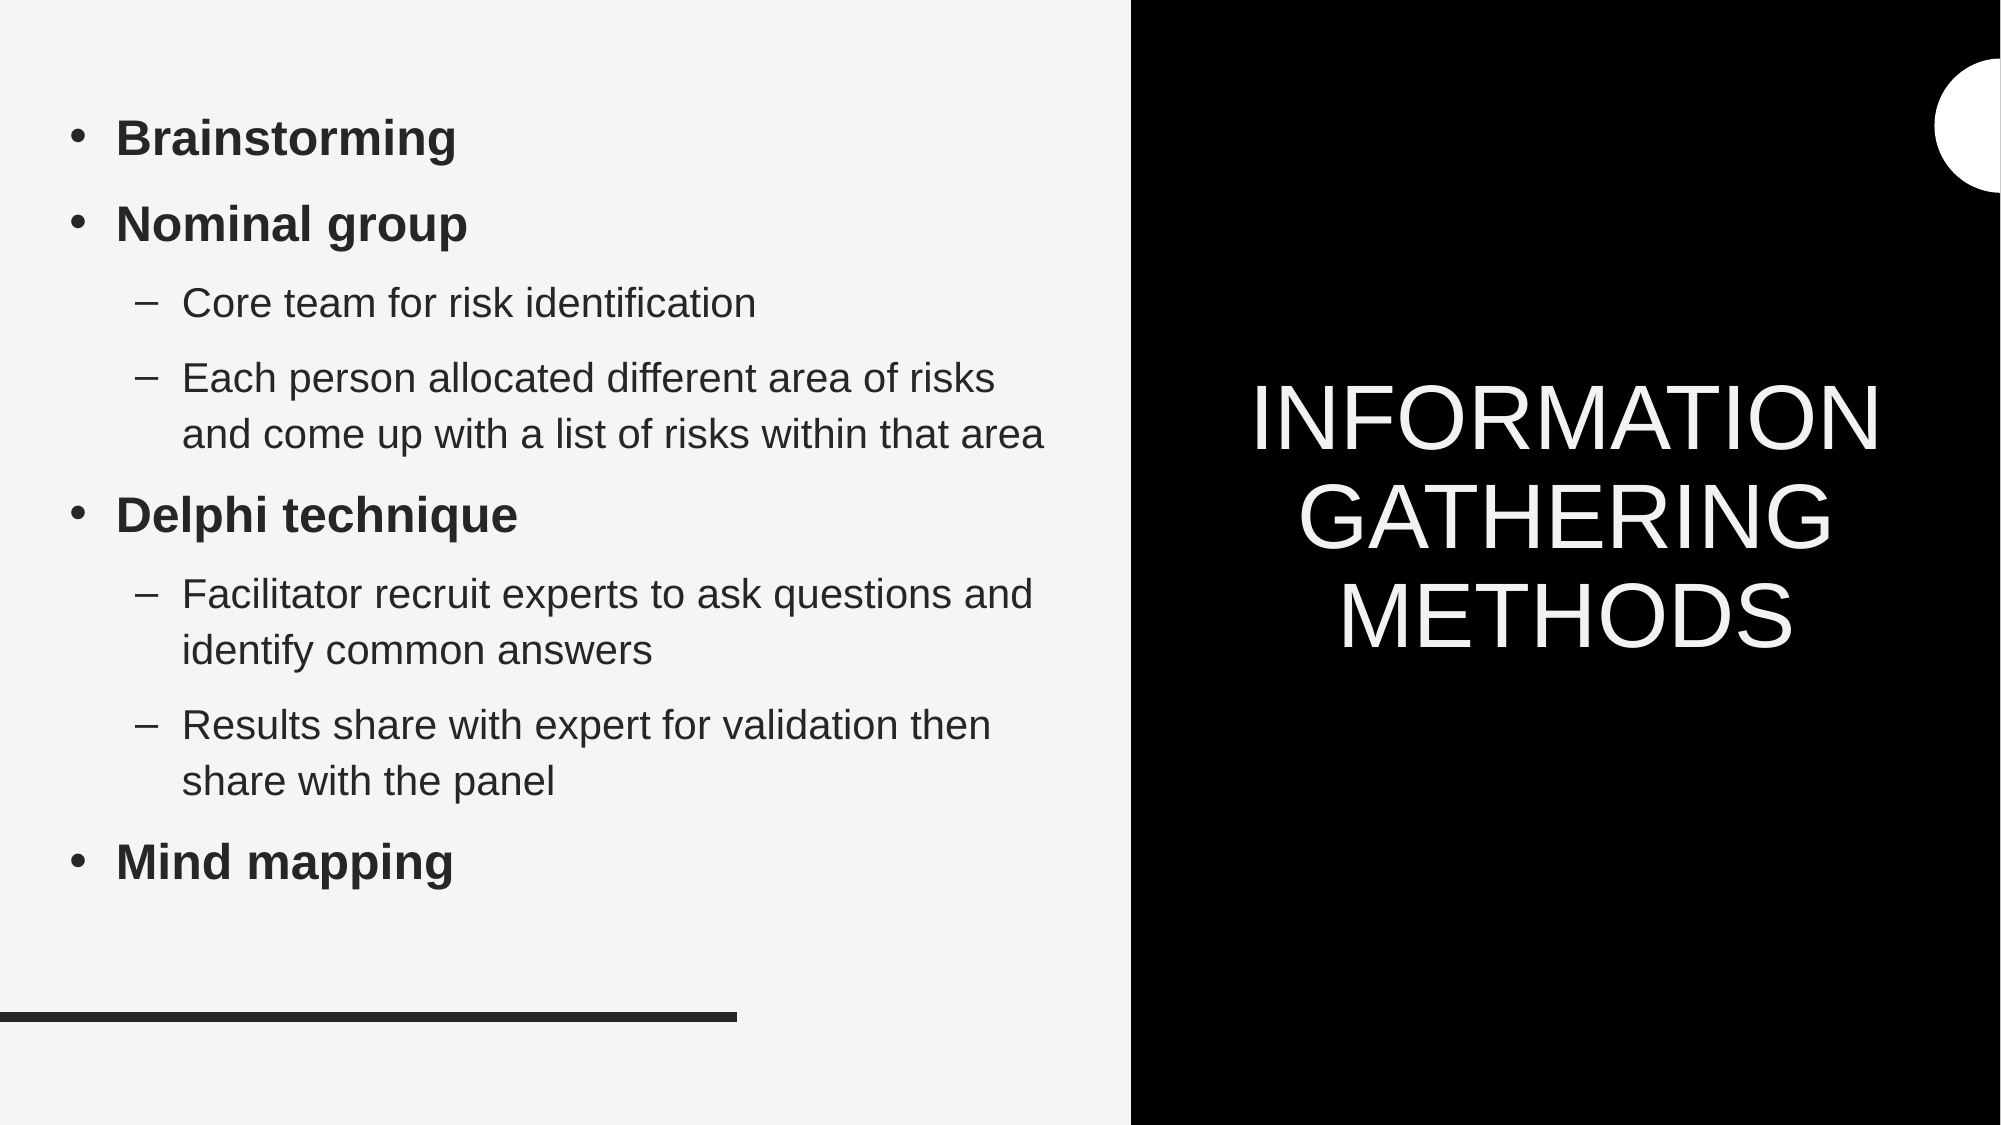

Brainstorming
Nominal group
Core team for risk identification
Each person allocated different area of risks and come up with a list of risks within that area
Delphi technique
Facilitator recruit experts to ask questions and identify common answers
Results share with expert for validation then share with the panel
Mind mapping
# INFORMATION GATHERING METHODS